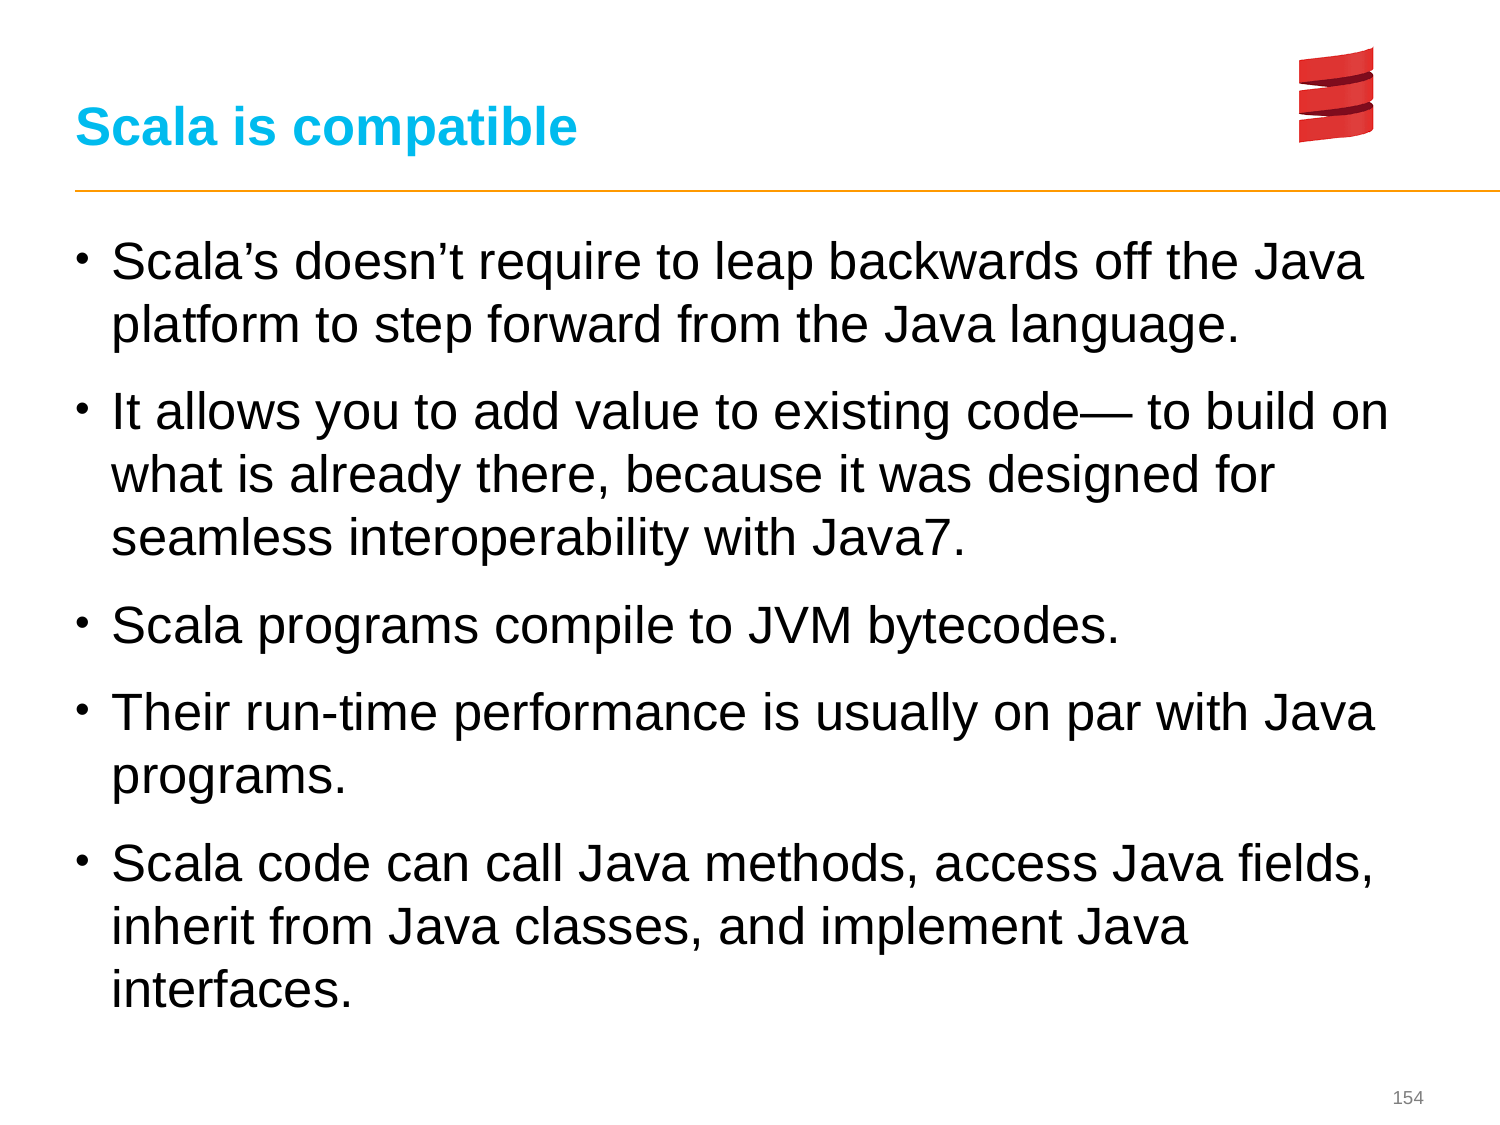

# Scala is compatible
Scala’s doesn’t require to leap backwards off the Java platform to step forward from the Java language.
It allows you to add value to existing code— to build on what is already there, because it was designed for seamless interoperability with Java7.
Scala programs compile to JVM bytecodes.
Their run-time performance is usually on par with Java programs.
Scala code can call Java methods, access Java fields, inherit from Java classes, and implement Java interfaces.